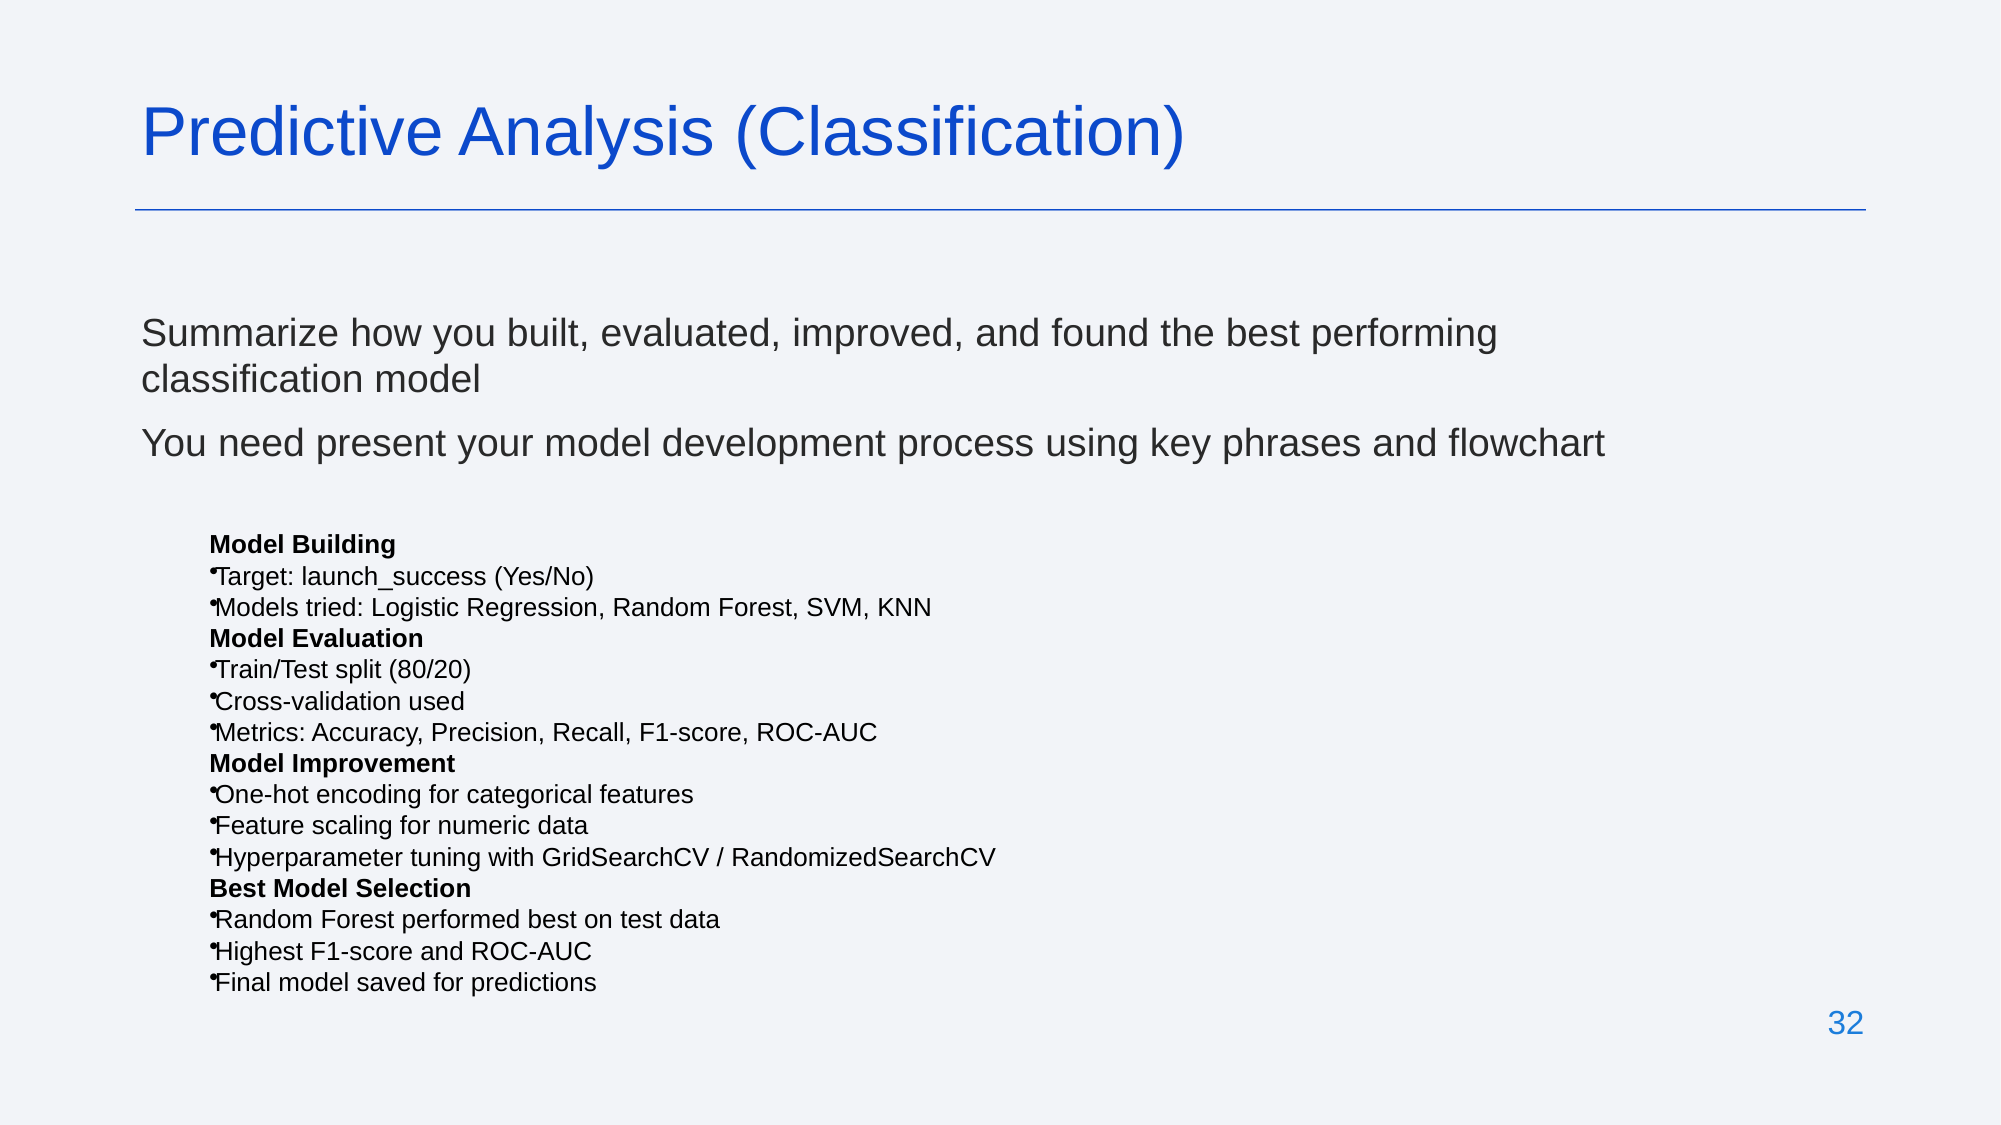

Predictive Analysis (Classification)
Summarize how you built, evaluated, improved, and found the best performing classification model
You need present your model development process using key phrases and flowchart

Model Building
Target: launch_success (Yes/No)
Models tried: Logistic Regression, Random Forest, SVM, KNN
Model Evaluation
Train/Test split (80/20)
Cross-validation used
Metrics: Accuracy, Precision, Recall, F1-score, ROC-AUC
Model Improvement
One-hot encoding for categorical features
Feature scaling for numeric data
Hyperparameter tuning with GridSearchCV / RandomizedSearchCV
Best Model Selection
Random Forest performed best on test data
Highest F1-score and ROC-AUC
Final model saved for predictions
32